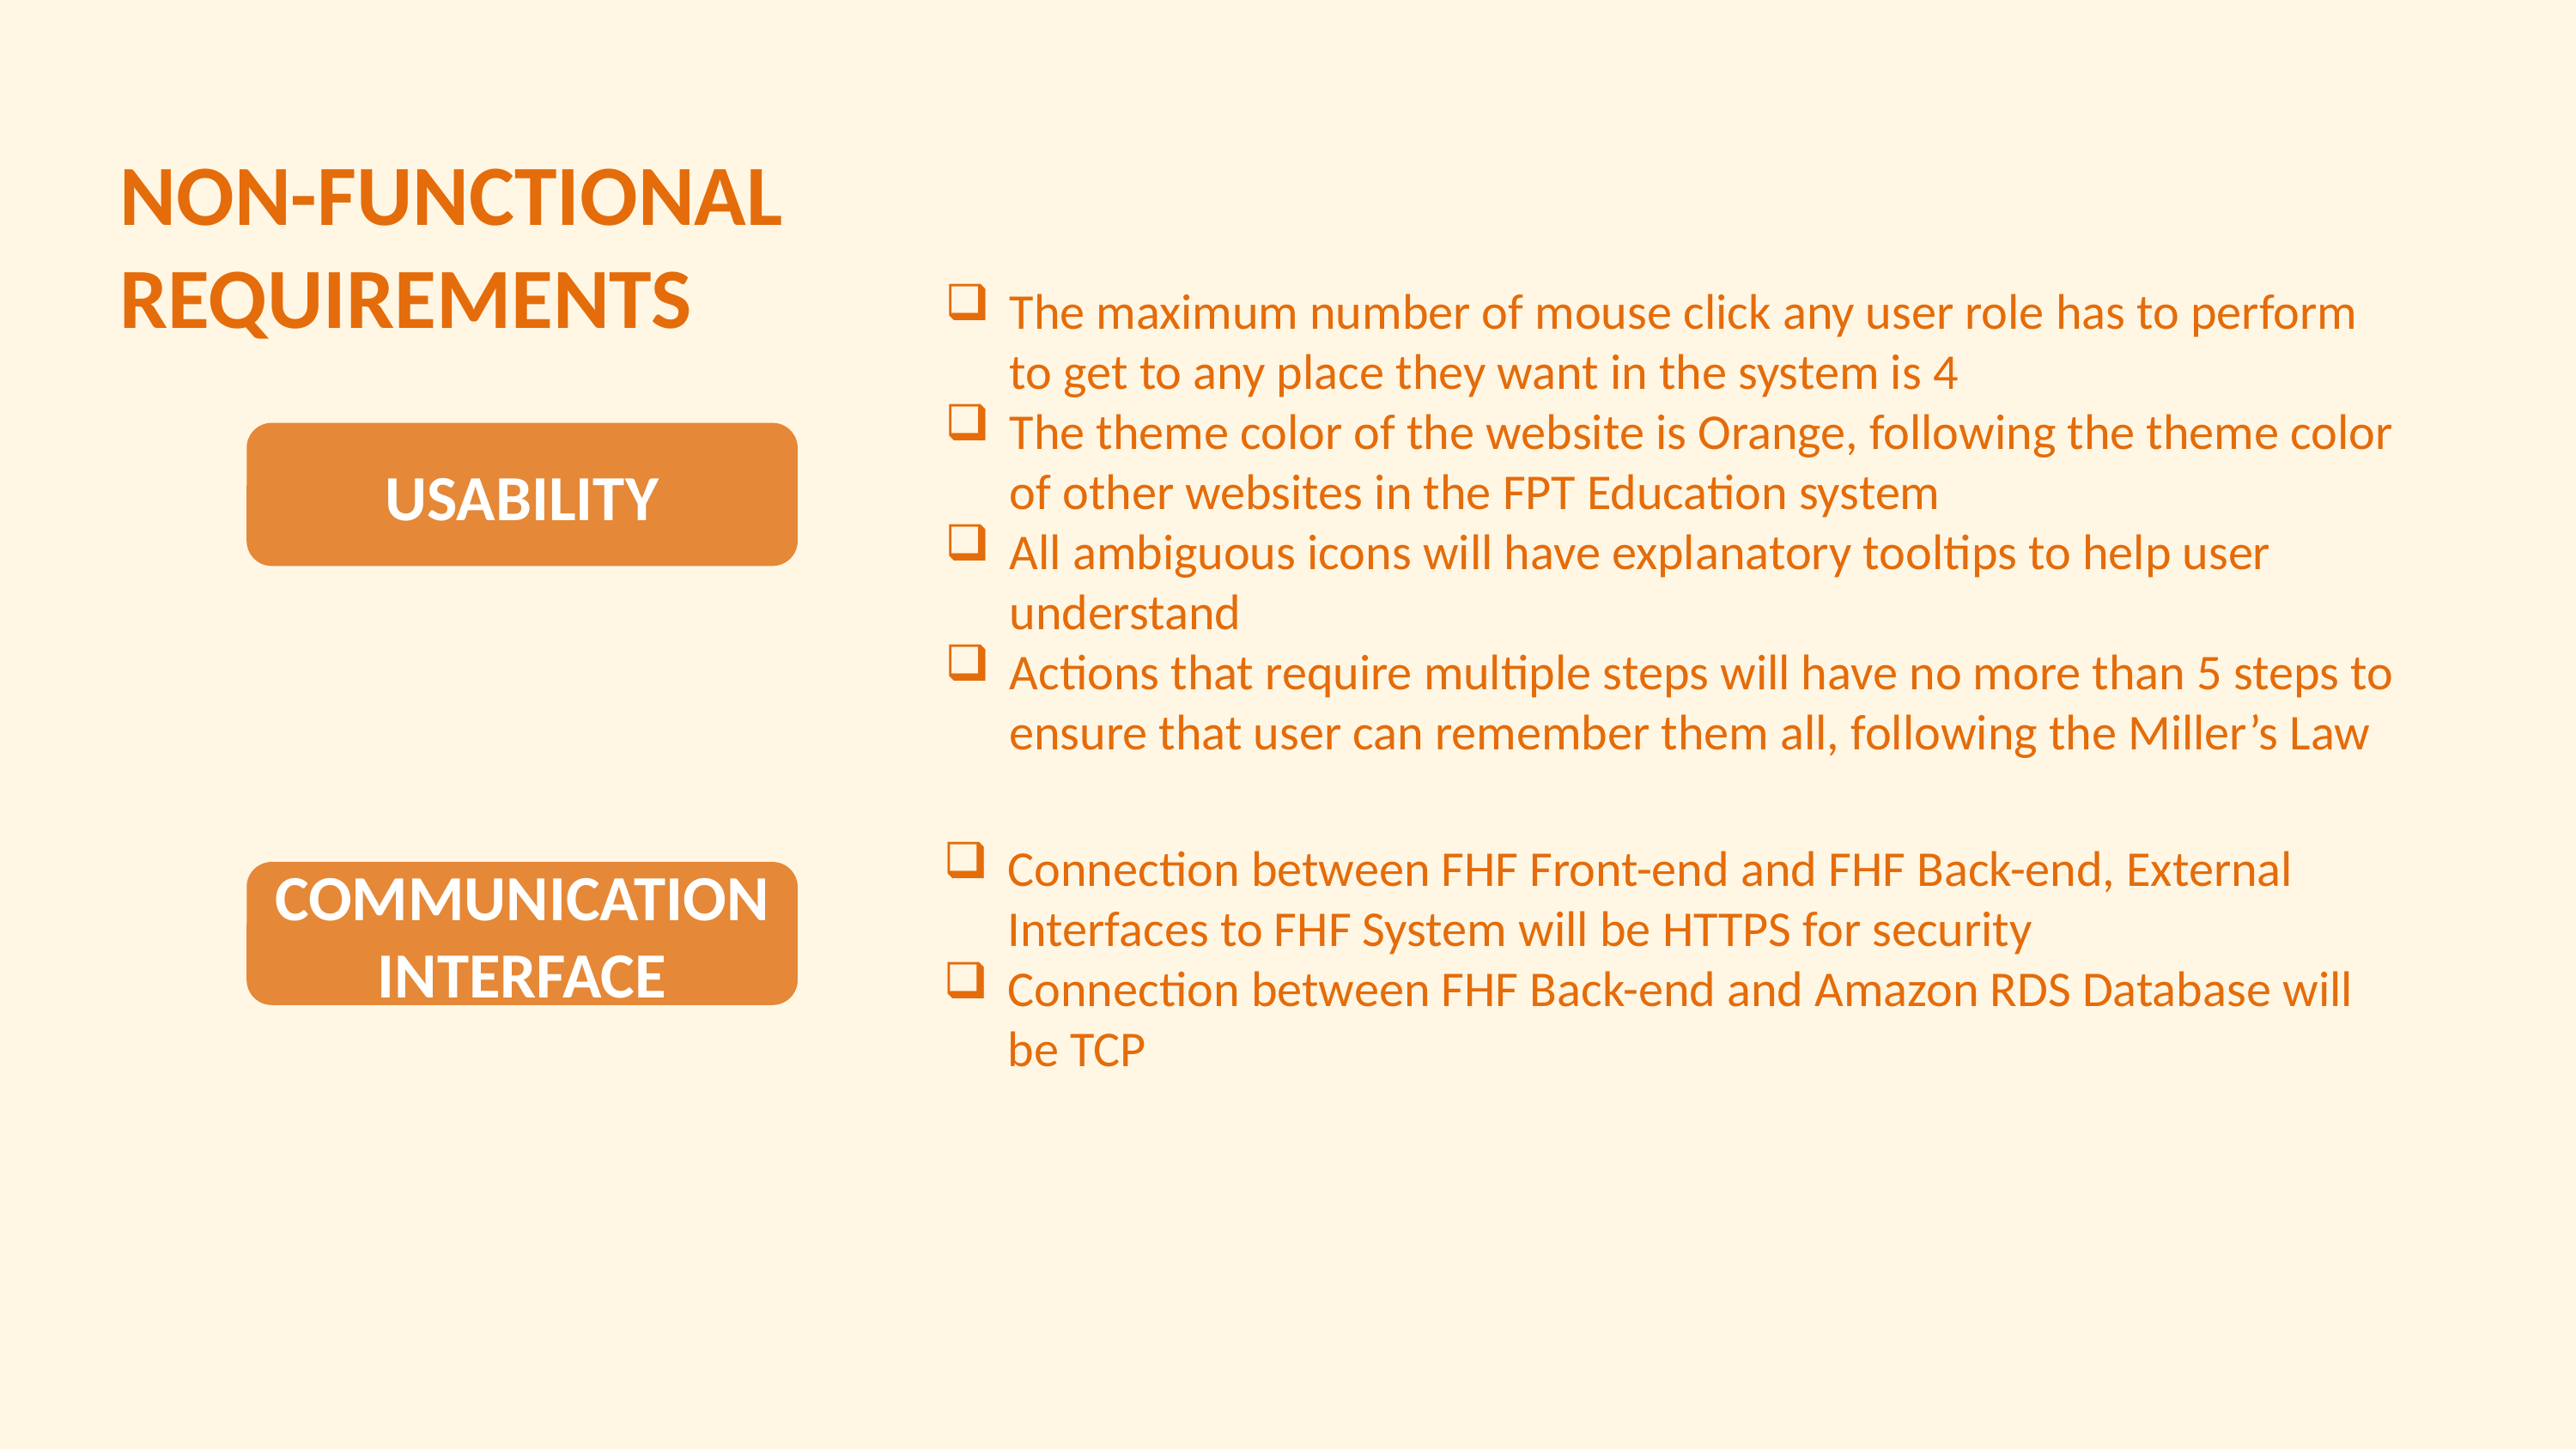

NON-FUNCTIONAL REQUIREMENTS
The maximum number of mouse click any user role has to perform to get to any place they want in the system is 4
The theme color of the website is Orange, following the theme color of other websites in the FPT Education system
All ambiguous icons will have explanatory tooltips to help user understand
Actions that require multiple steps will have no more than 5 steps to ensure that user can remember them all, following the Miller’s Law
USABILITY
Connection between FHF Front-end and FHF Back-end, External Interfaces to FHF System will be HTTPS for security
Connection between FHF Back-end and Amazon RDS Database will be TCP
COMMUNICATION INTERFACE